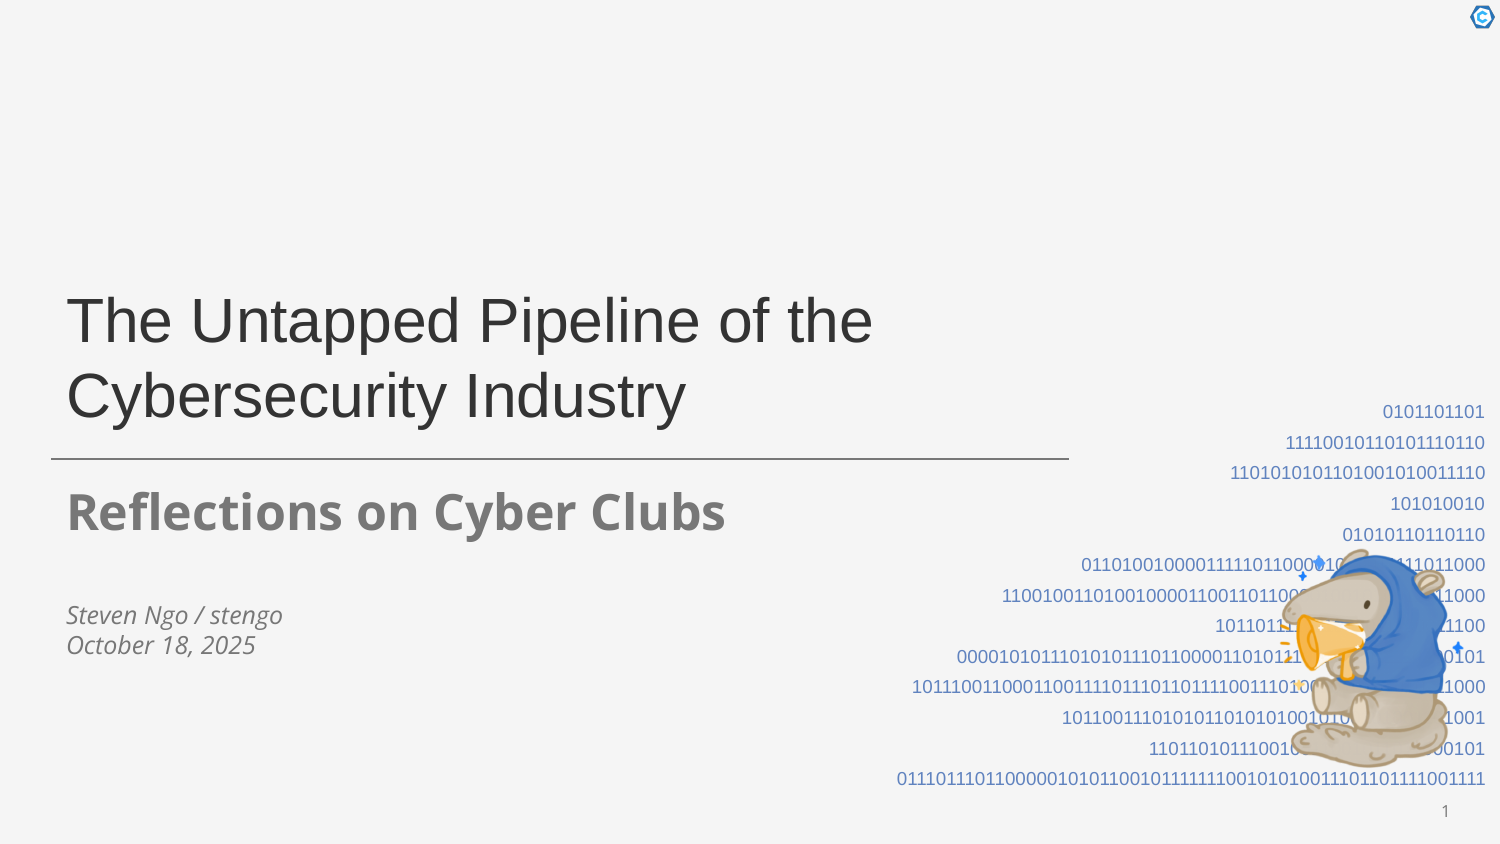

# The Untapped Pipeline of the Cybersecurity Industry
Reflections on Cyber Clubs
Steven Ngo / stengo
October 18, 2025
1